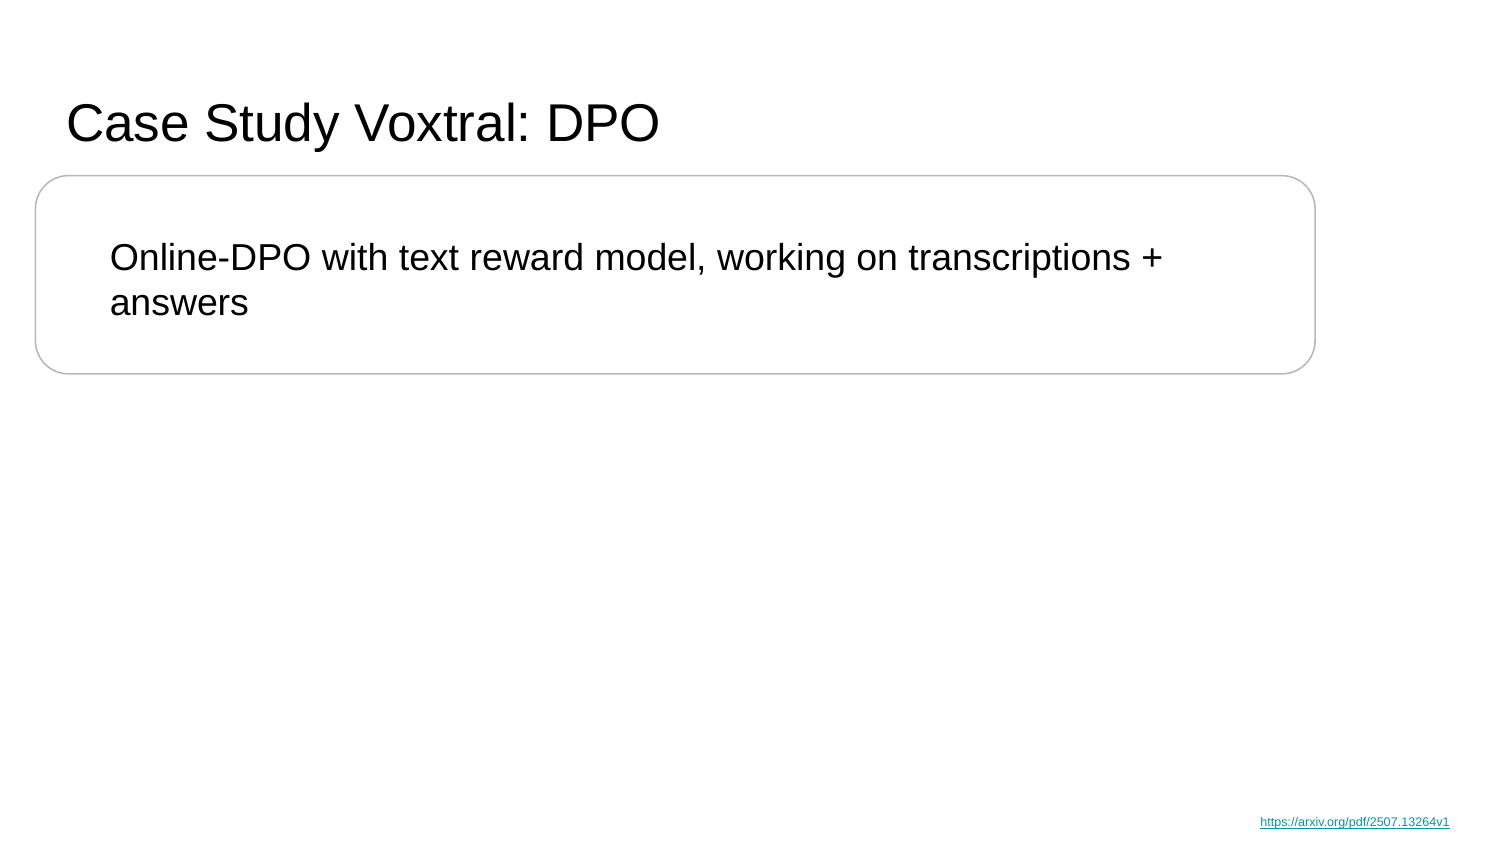

# Case Study Voxtral: DPO

Online-DPO with text reward model, working on transcriptions + answers

https://arxiv.org/pdf/2507.13264v1